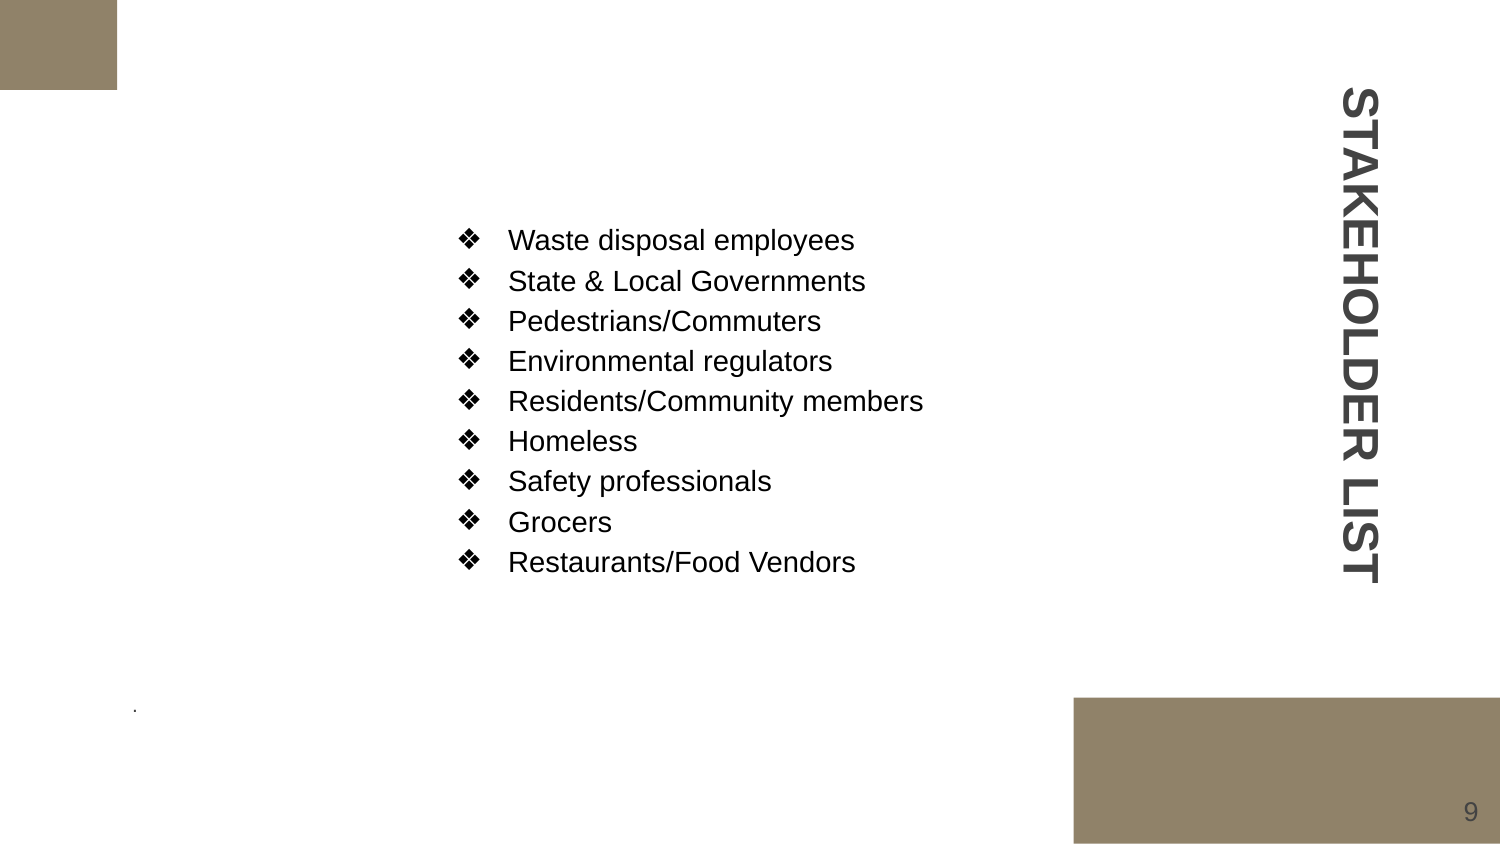

Waste disposal employees
State & Local Governments
Pedestrians/Commuters
Environmental regulators
Residents/Community members
Homeless
Safety professionals
Grocers
Restaurants/Food Vendors
# STAKEHOLDER LIST

.
9